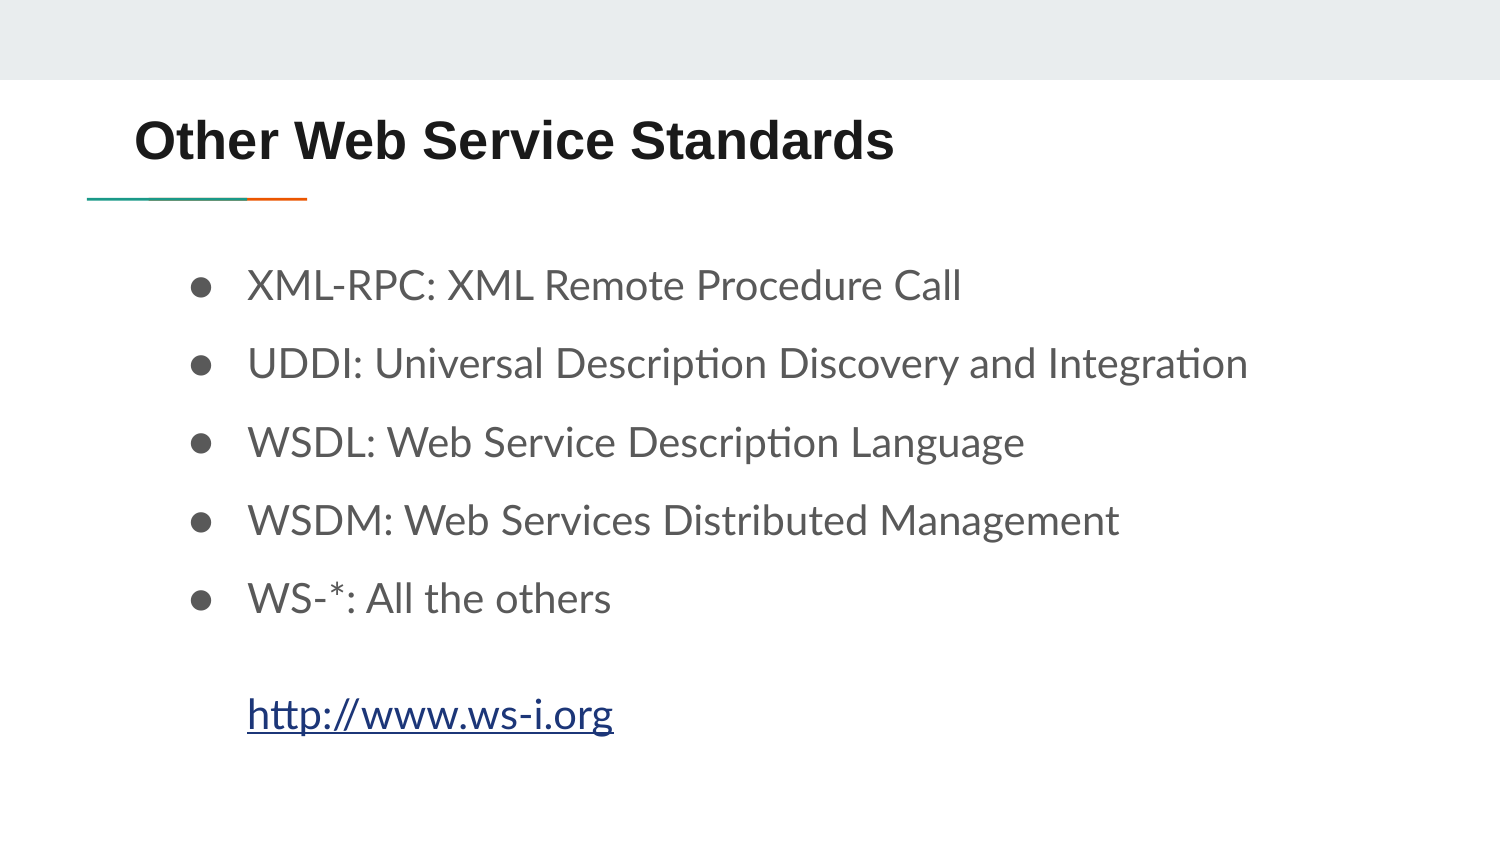

# Other Web Service Standards
XML-RPC: XML Remote Procedure Call
UDDI: Universal Description Discovery and Integration
WSDL: Web Service Description Language
WSDM: Web Services Distributed Management
WS-*: All the others
http://www.ws-i.org